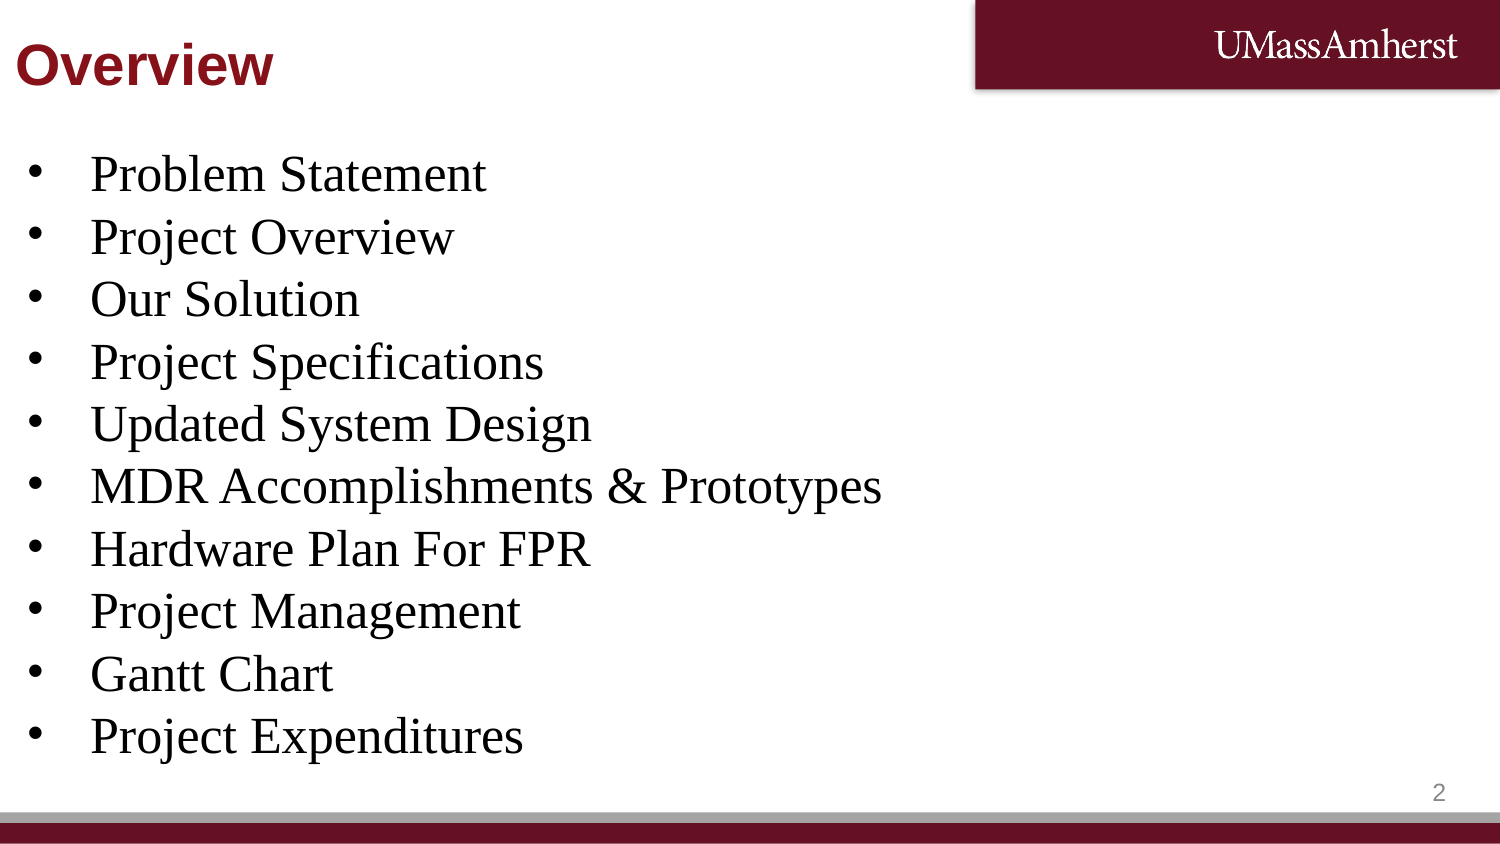

# Overview
Problem Statement
Project Overview
Our Solution
Project Specifications
Updated System Design
MDR Accomplishments & Prototypes
Hardware Plan For FPR
Project Management
Gantt Chart
Project Expenditures
2